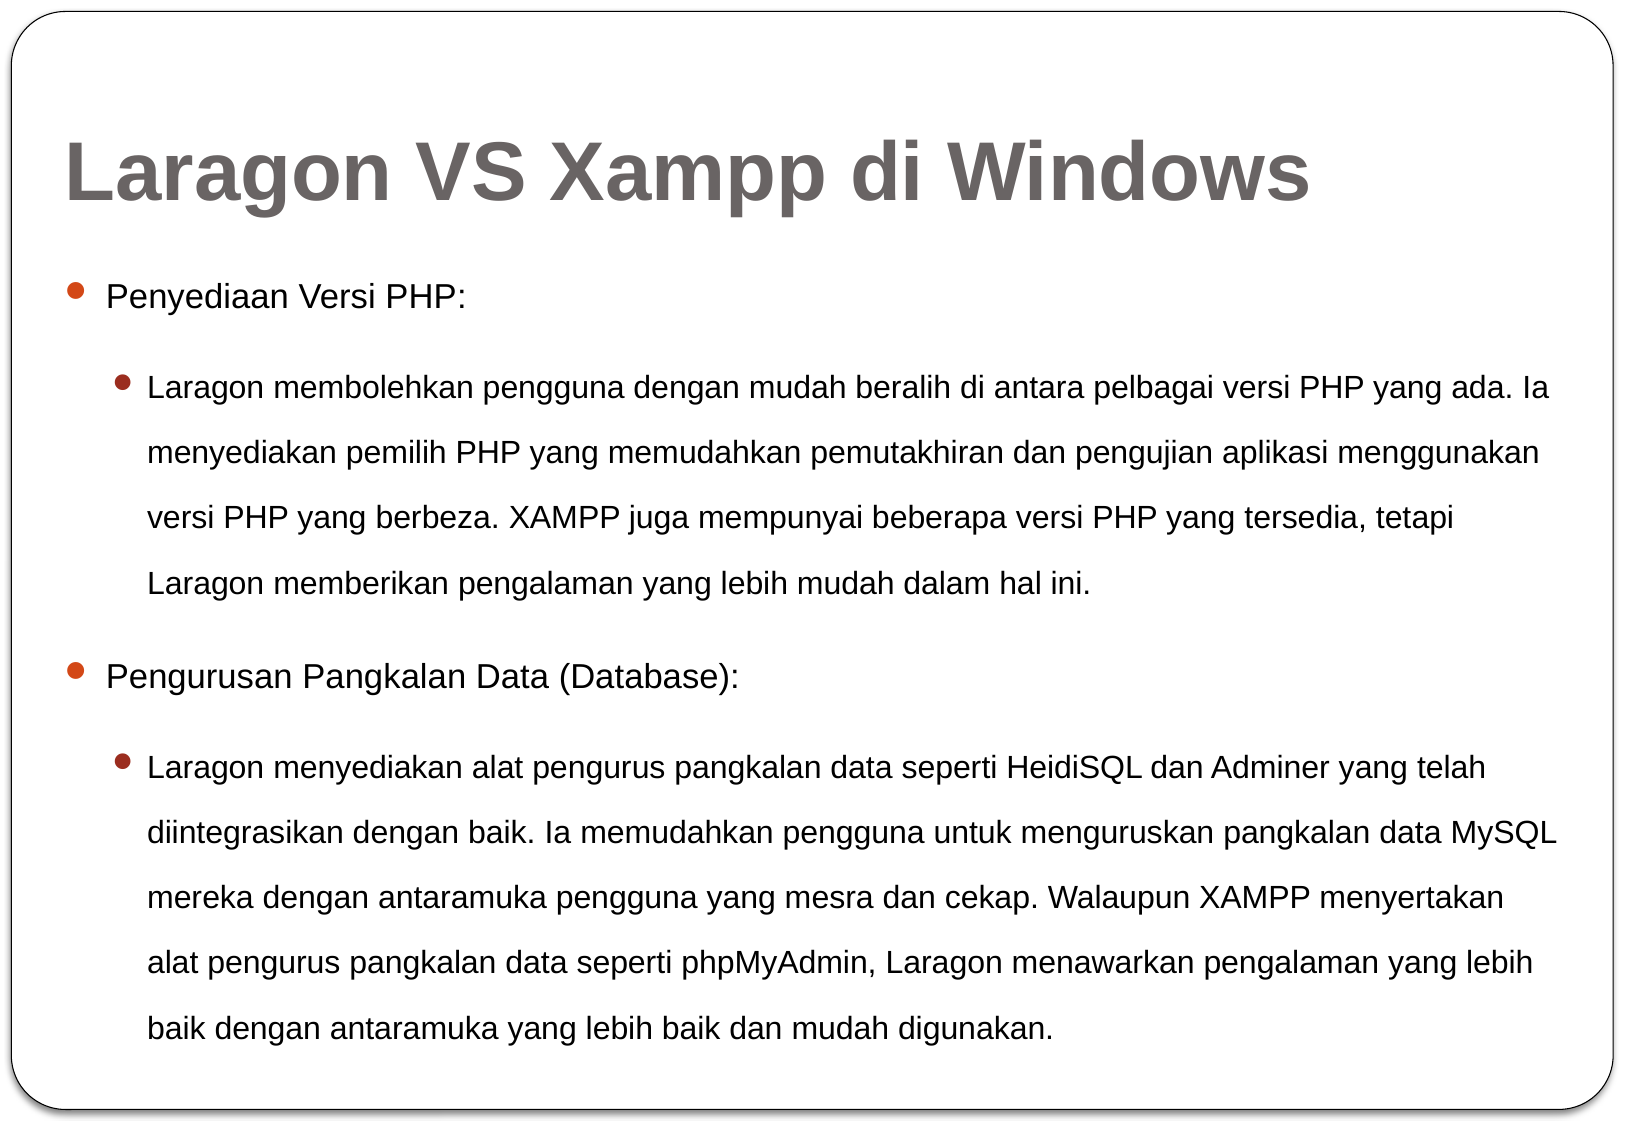

# Laragon VS Xampp di Windows
Penyediaan Versi PHP:
Laragon membolehkan pengguna dengan mudah beralih di antara pelbagai versi PHP yang ada. Ia menyediakan pemilih PHP yang memudahkan pemutakhiran dan pengujian aplikasi menggunakan versi PHP yang berbeza. XAMPP juga mempunyai beberapa versi PHP yang tersedia, tetapi Laragon memberikan pengalaman yang lebih mudah dalam hal ini.
Pengurusan Pangkalan Data (Database):
Laragon menyediakan alat pengurus pangkalan data seperti HeidiSQL dan Adminer yang telah diintegrasikan dengan baik. Ia memudahkan pengguna untuk menguruskan pangkalan data MySQL mereka dengan antaramuka pengguna yang mesra dan cekap. Walaupun XAMPP menyertakan alat pengurus pangkalan data seperti phpMyAdmin, Laragon menawarkan pengalaman yang lebih baik dengan antaramuka yang lebih baik dan mudah digunakan.